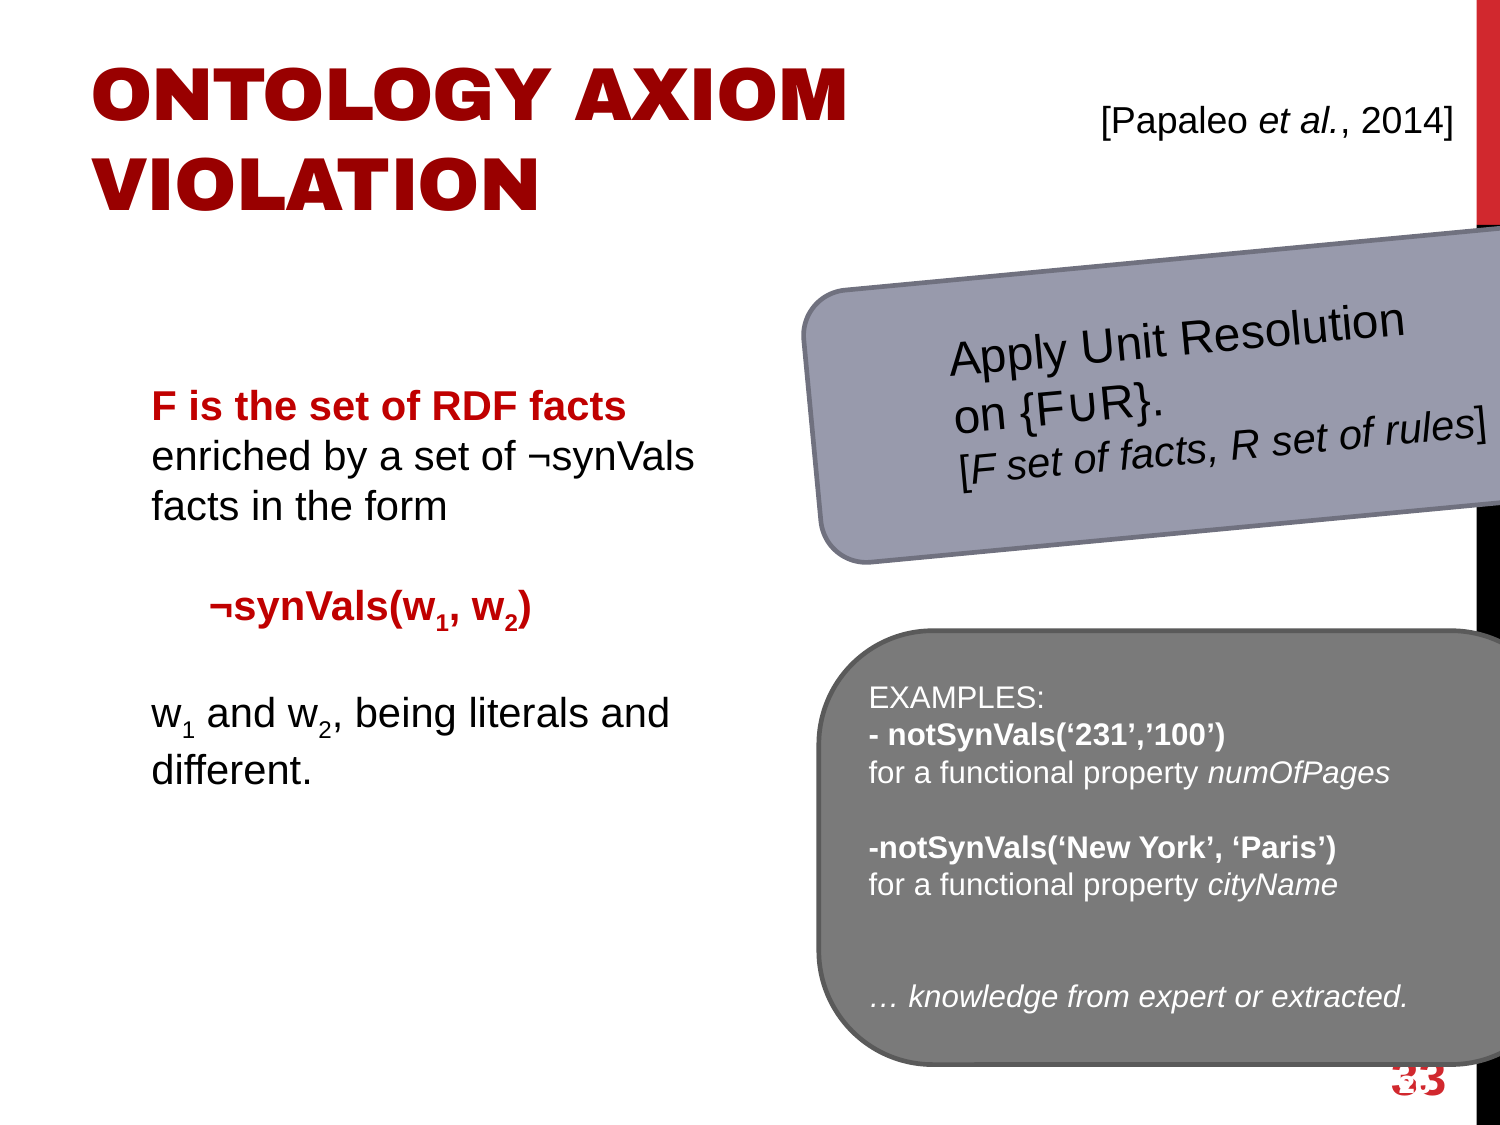

# Ontology axiom violation
[Papaleo et al., 2014]

Apply Unit Resolution
on {F∪R}.
[F set of facts, R set of rules]
F is the set of RDF facts enriched by a set of ¬synVals facts in the form
     ¬synVals(w1, w2)
w1 and w2, being literals and different.

EXAMPLES:
- notSynVals(‘231’,’100’)
for a functional property numOfPages

-notSynVals(‘New York’, ‘Paris’)
for a functional property cityName
… knowledge from expert or extracted.
33
of 20
33